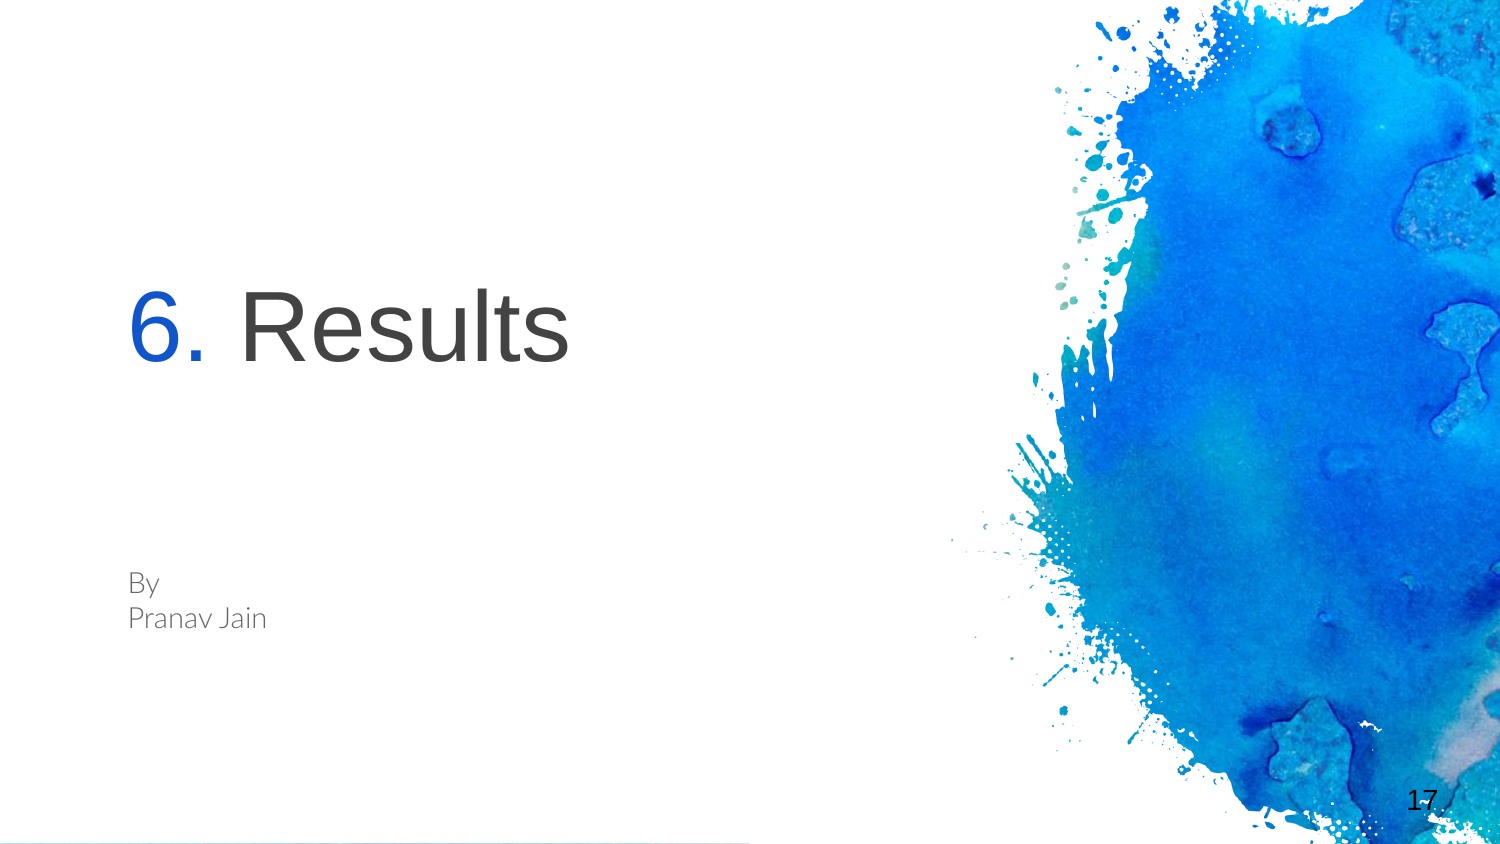

# 6. Results
By
Pranav Jain
17